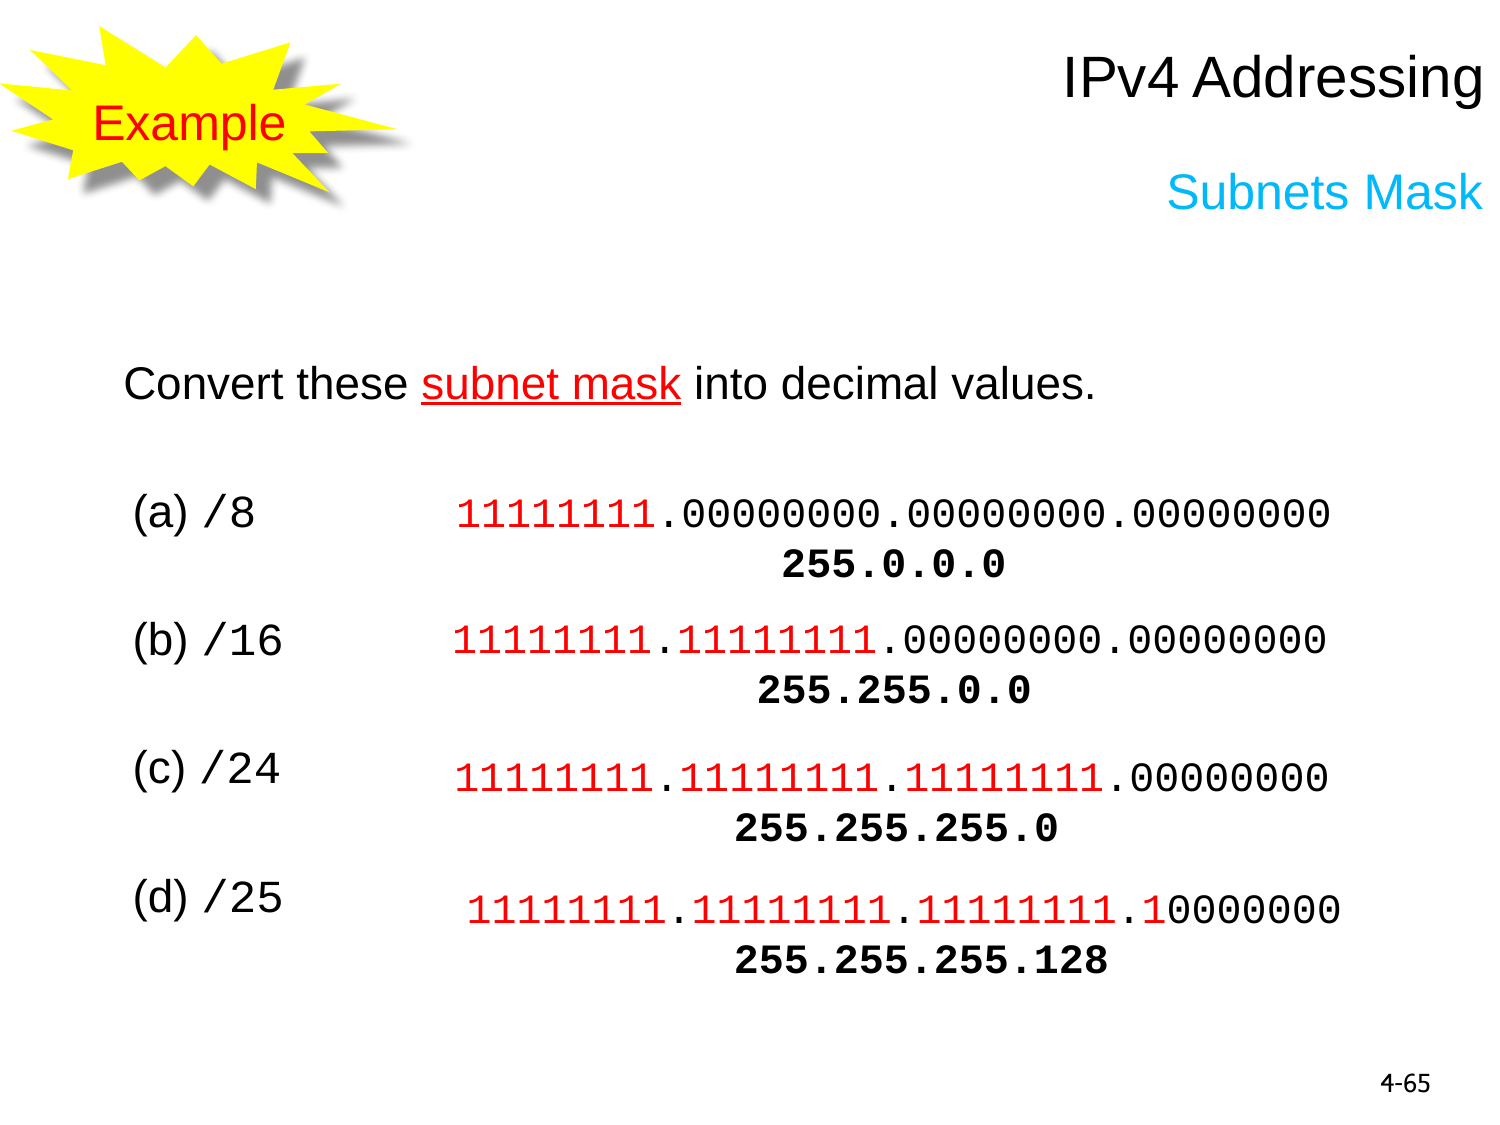

Example
IPv4 Addressing
Subnets Mask
Convert these subnet mask into decimal values.

(a) /8

(b) /16

(c) /24

(d) /25

11111111.00000000.00000000.00000000
255.0.0.0
11111111.11111111.00000000.00000000
255.255.0.0
11111111.11111111.11111111.00000000
255.255.255.0
11111111.11111111.11111111.10000000
255.255.255.128
4-65